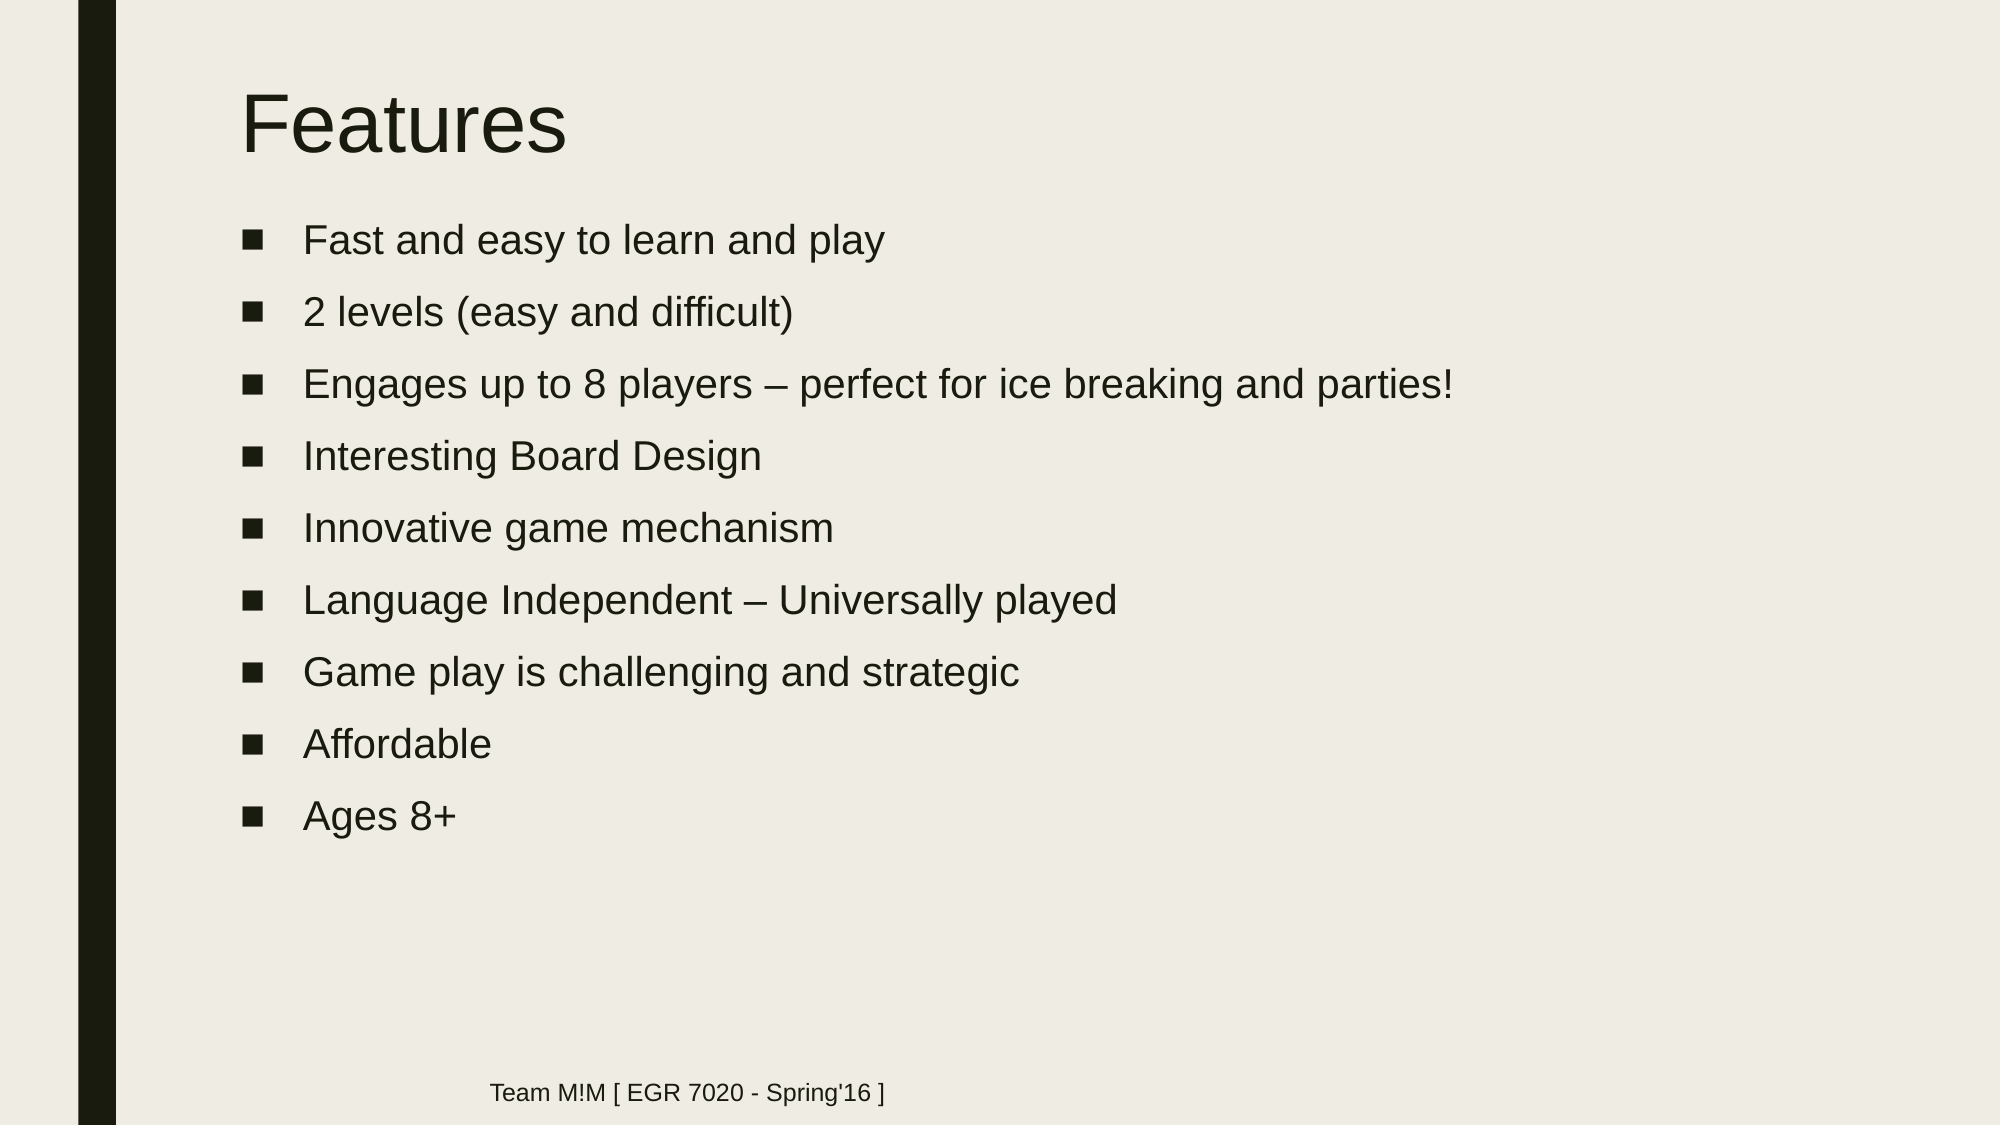

# Features
Fast and easy to learn and play
2 levels (easy and difficult)
Engages up to 8 players – perfect for ice breaking and parties!
Interesting Board Design
Innovative game mechanism
Language Independent – Universally played
Game play is challenging and strategic
Affordable
Ages 8+

Team M!M [ EGR 7020 - Spring'16 ]